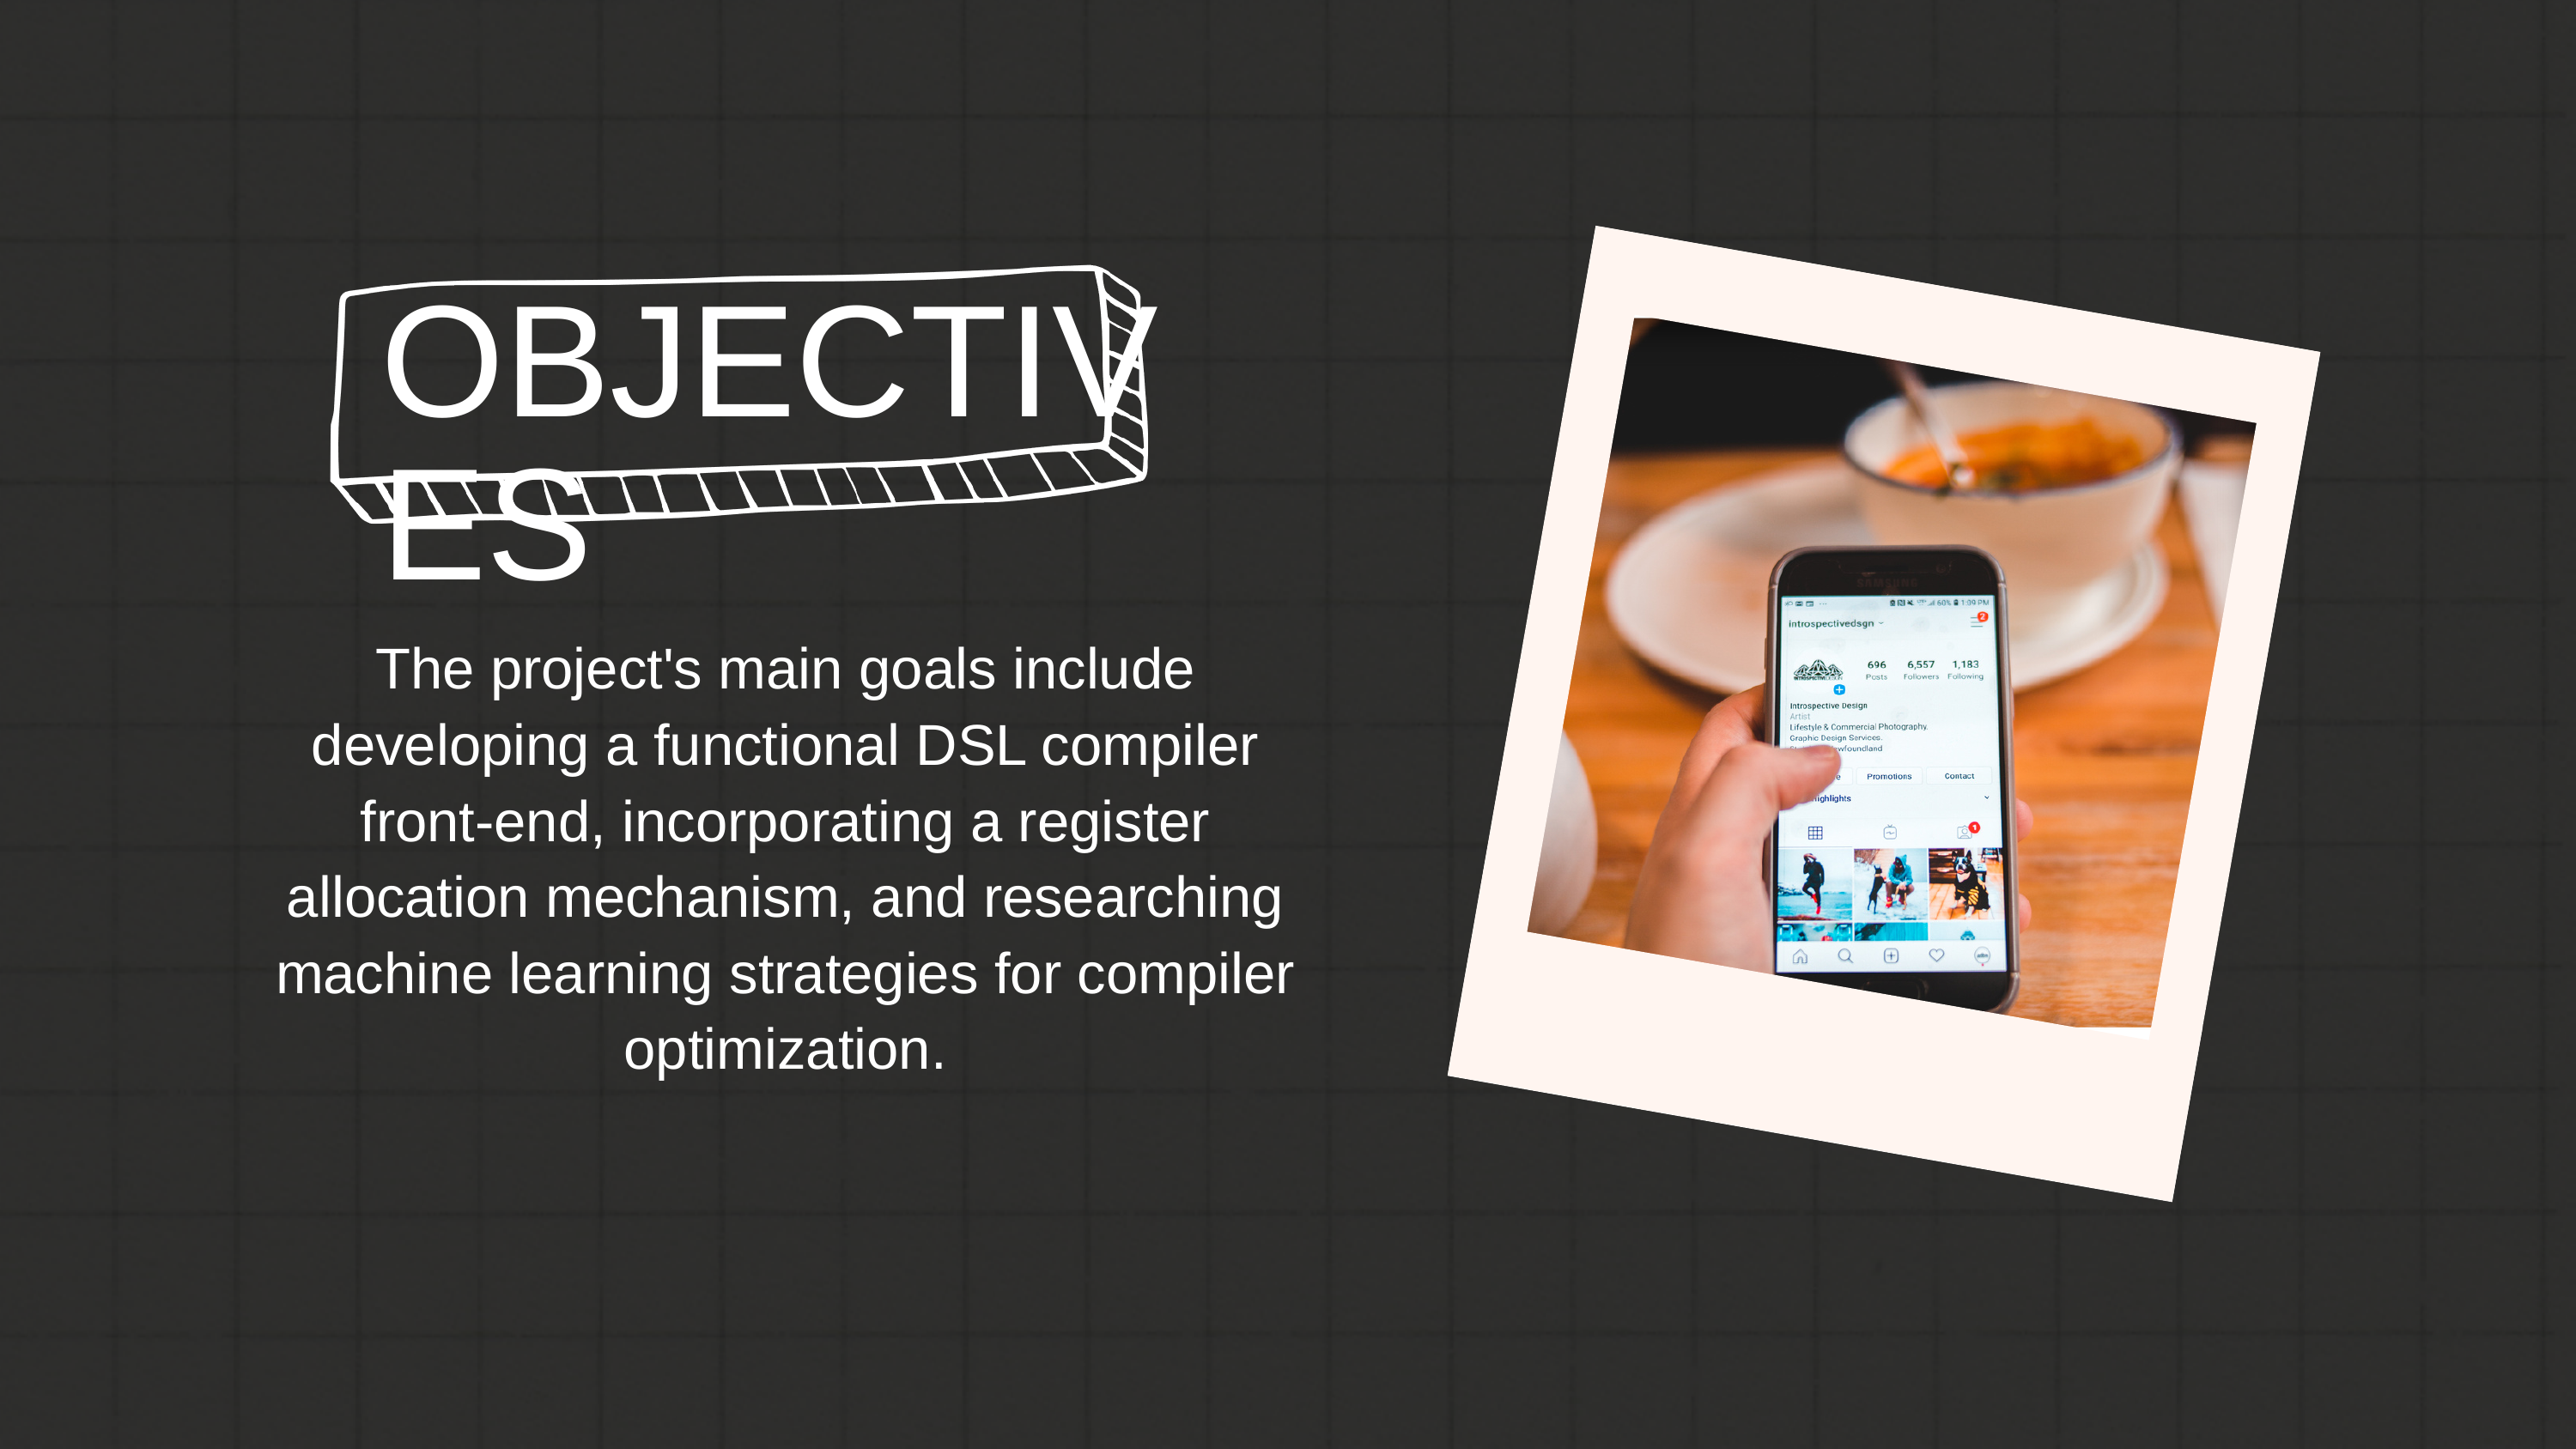

OBJECTIVES
The project's main goals include developing a functional DSL compiler front-end, incorporating a register allocation mechanism, and researching machine learning strategies for compiler optimization.